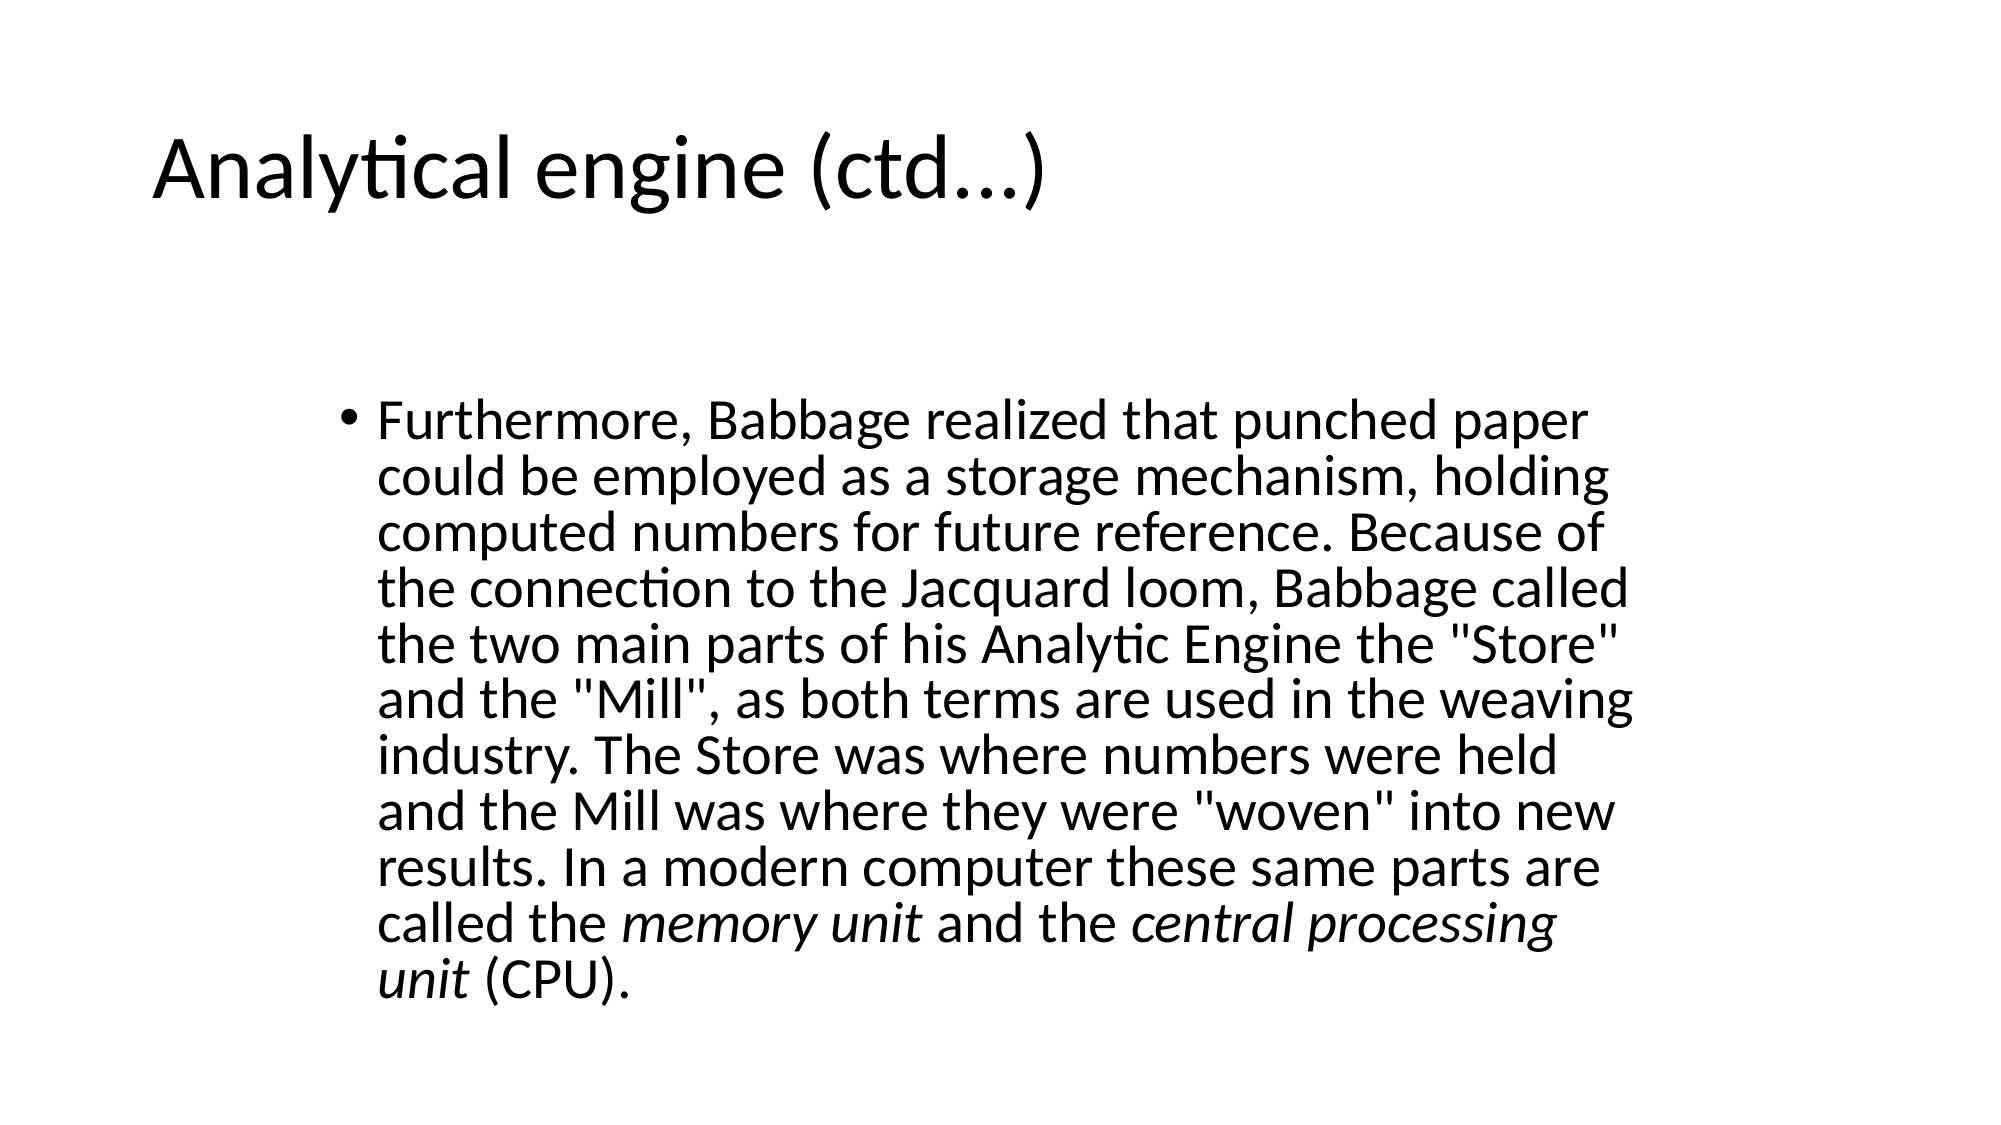

# Analytical engine (ctd...)
Furthermore, Babbage realized that punched paper could be employed as a storage mechanism, holding computed numbers for future reference. Because of the connection to the Jacquard loom, Babbage called the two main parts of his Analytic Engine the "Store" and the "Mill", as both terms are used in the weaving industry. The Store was where numbers were held and the Mill was where they were "woven" into new results. In a modern computer these same parts are called the memory unit and the central processing unit (CPU).